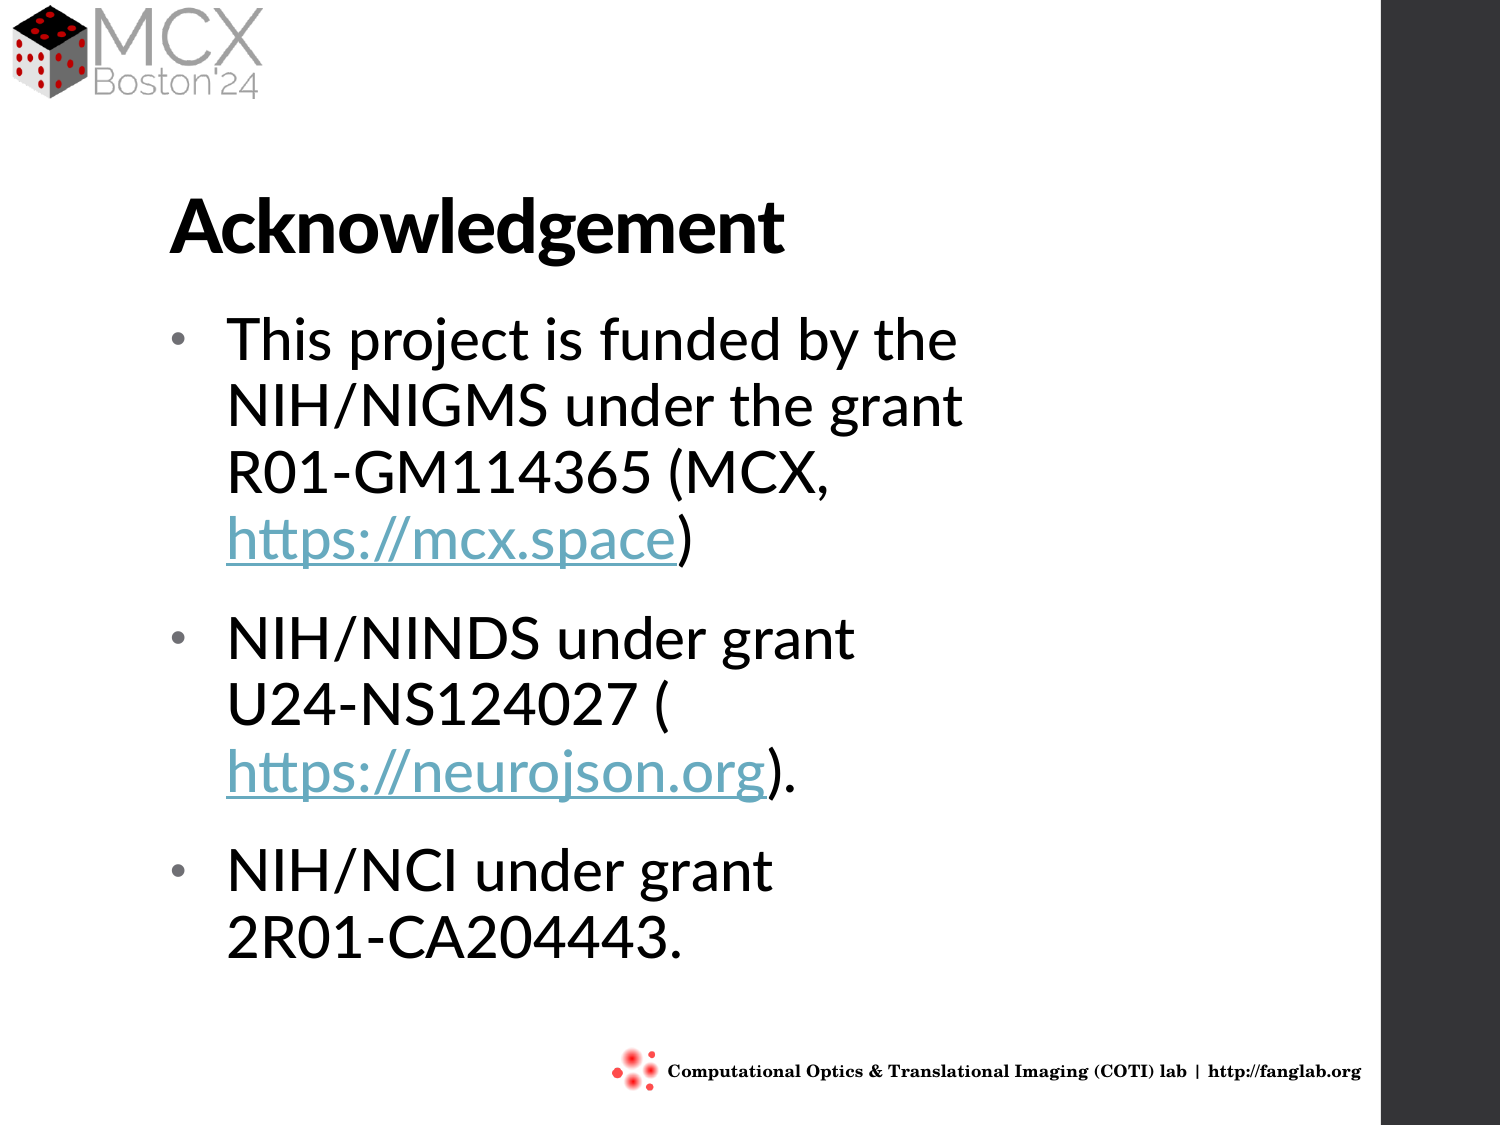

# Acknowledgement
This project is funded by the NIH/NIGMS under the grant
R01-GM114365 (MCX, https://mcx.space)
NIH/NINDS under grant
U24-NS124027 (https://neurojson.org).
NIH/NCI under grant
2R01-CA204443.